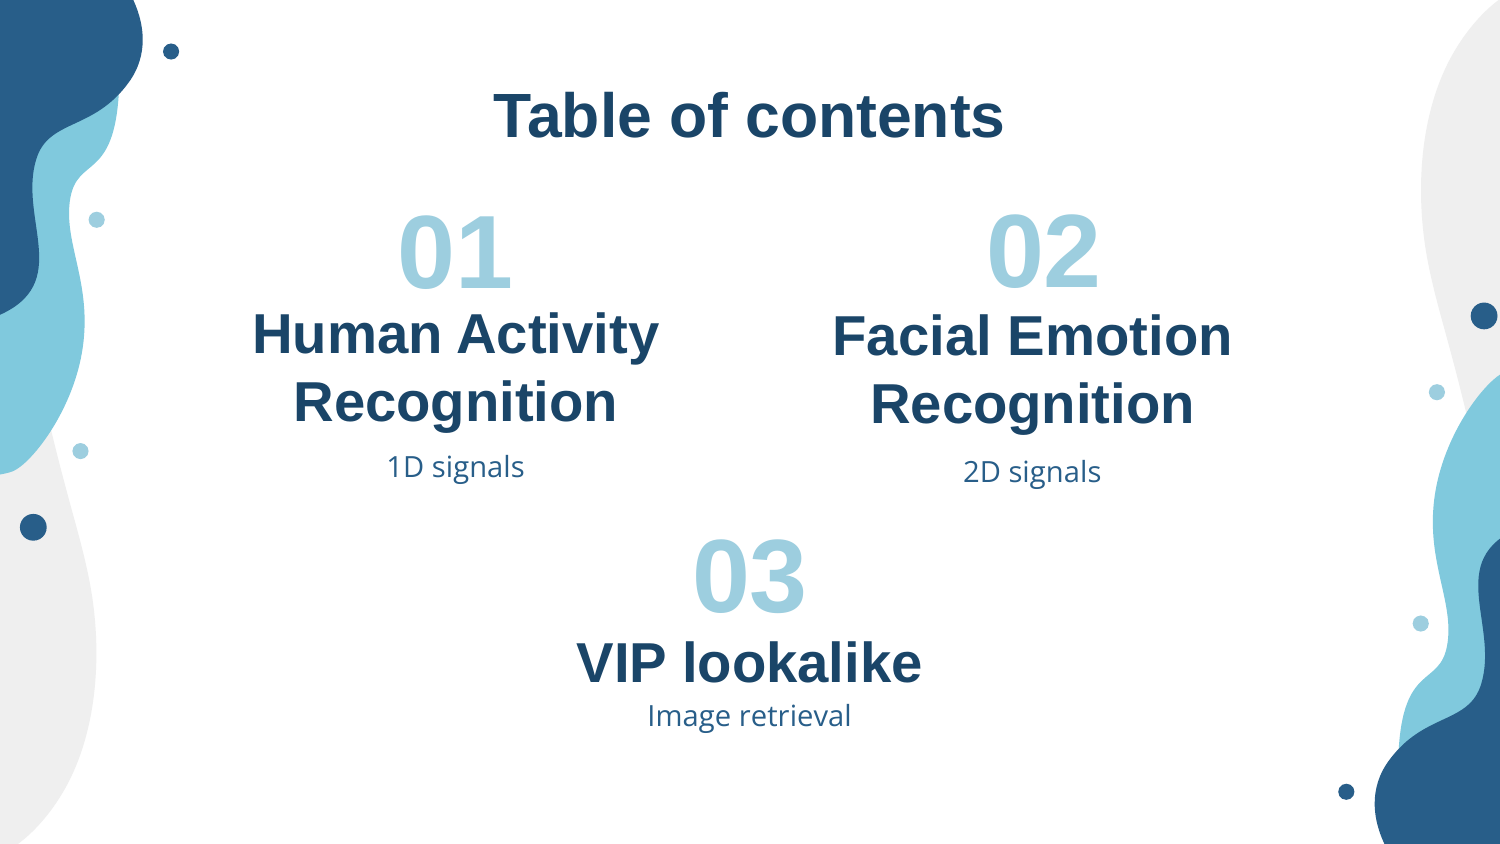

# Table of contents
02
01
Human Activity
Recognition
Facial Emotion
Recognition
1D signals
2D signals
03
VIP lookalike
Image retrieval